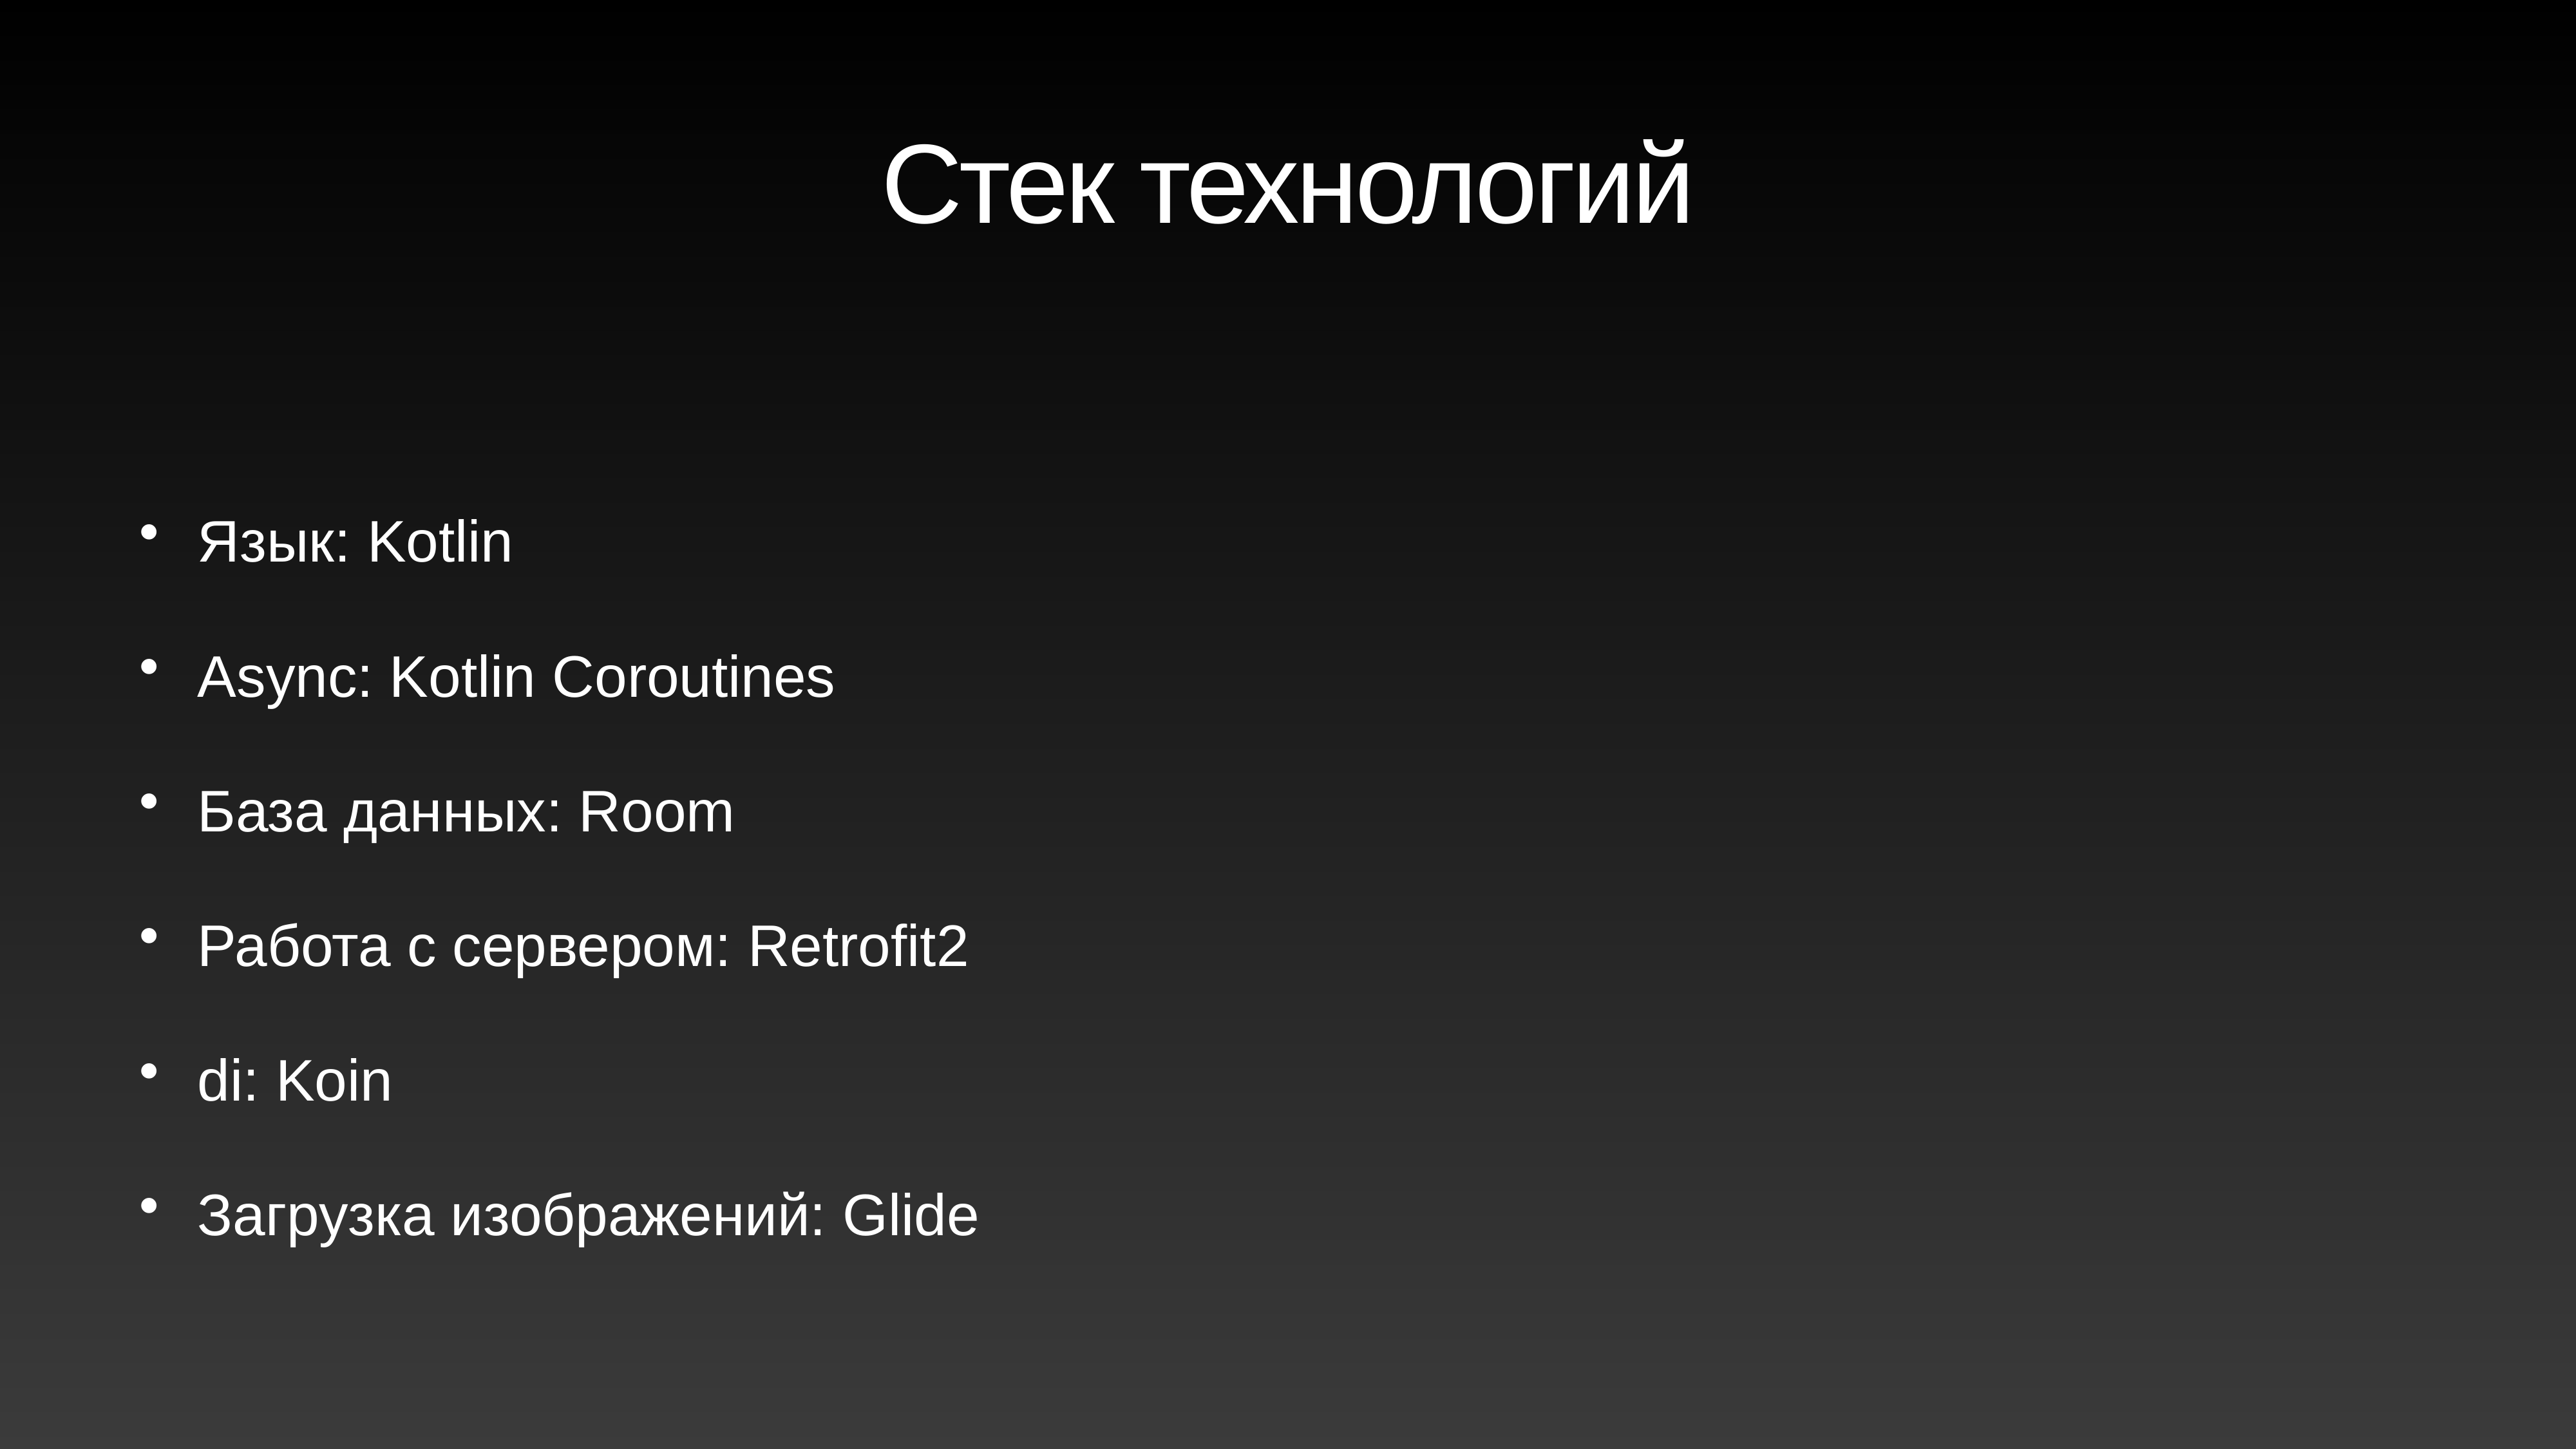

# Стек технологий

Язык: Kotlin
Async: Kotlin Coroutines
База данных: Room
Работа с сервером: Retrofit2
di: Koin
Загрузка изображений: Glide